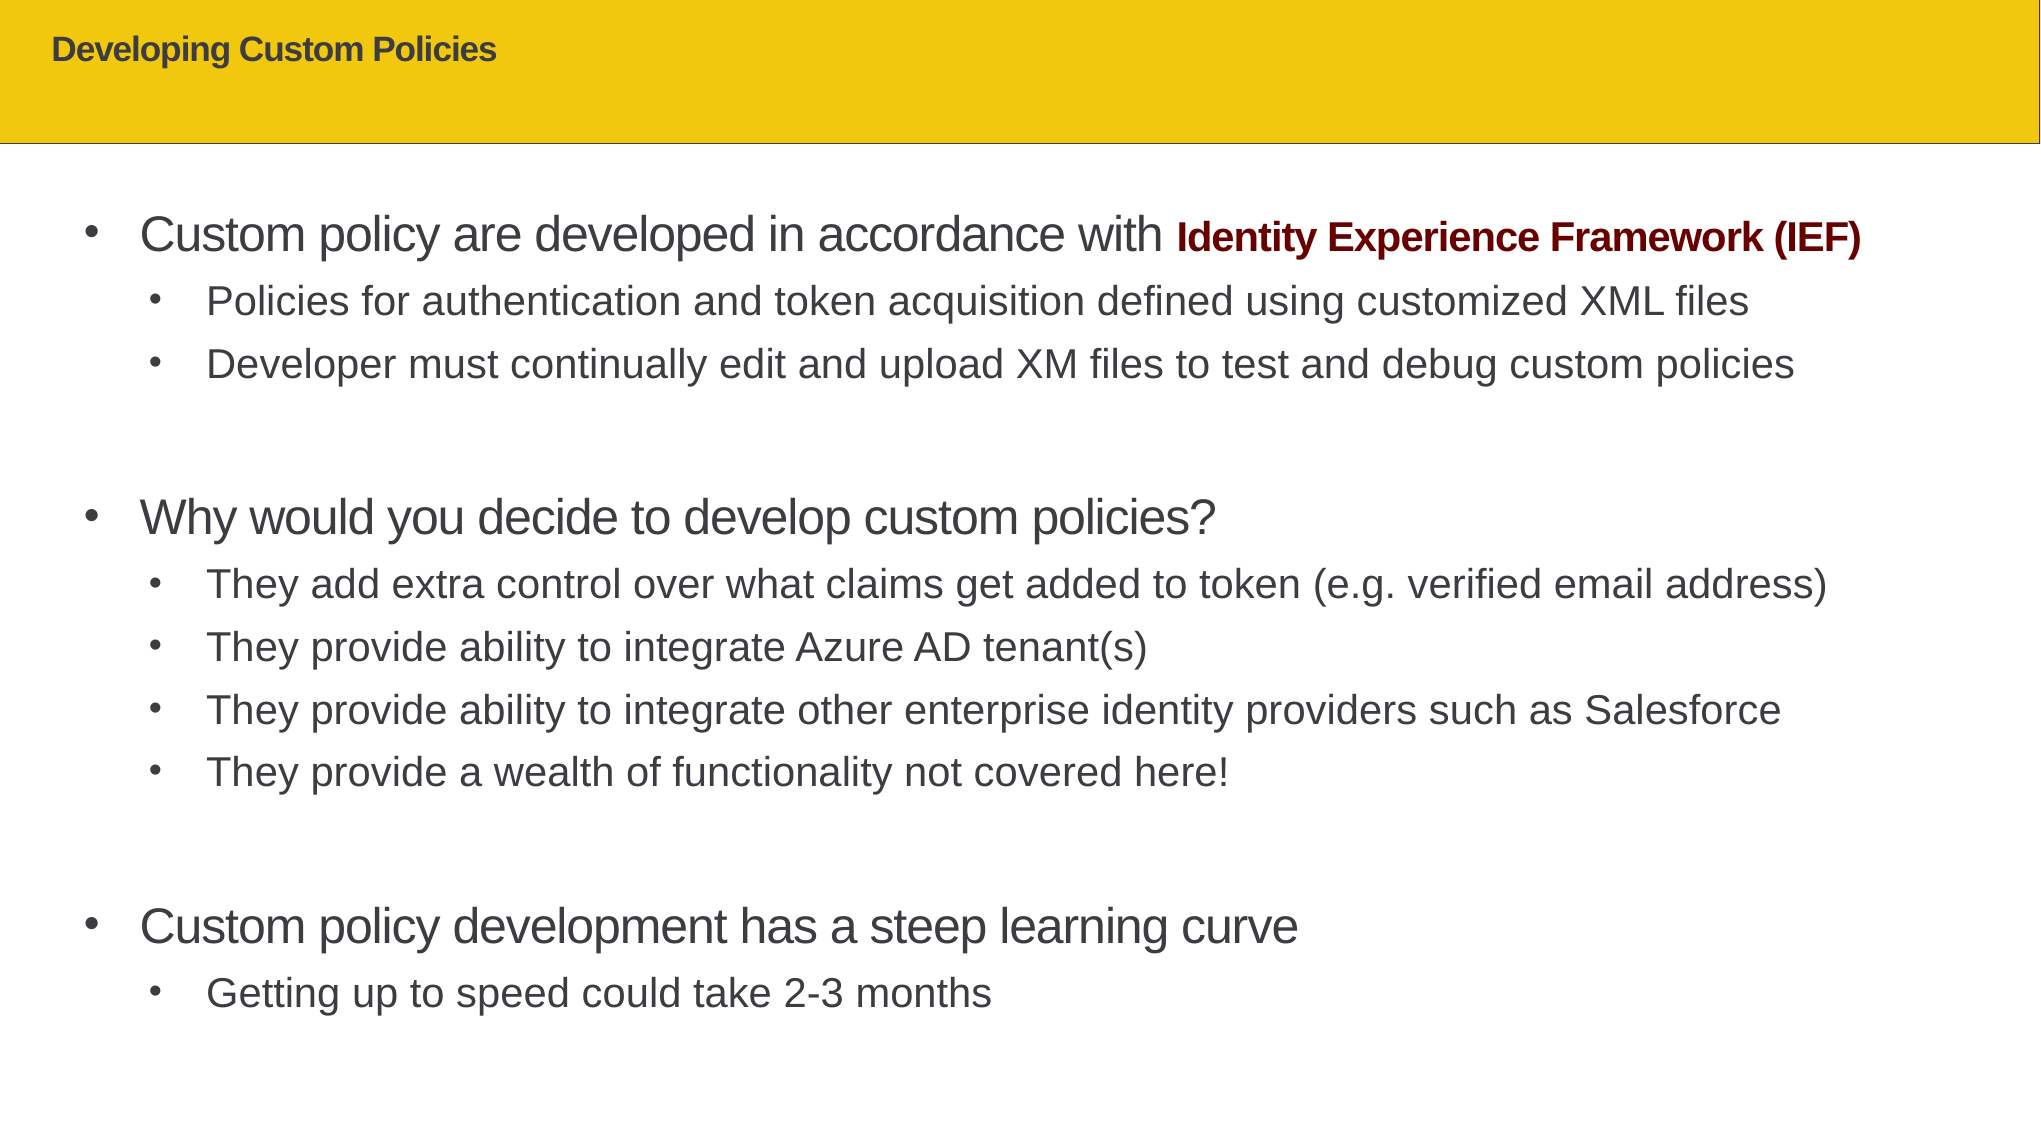

# Developing Custom Policies
Custom policy are developed in accordance with Identity Experience Framework (IEF)
Policies for authentication and token acquisition defined using customized XML files
Developer must continually edit and upload XM files to test and debug custom policies

Why would you decide to develop custom policies?
They add extra control over what claims get added to token (e.g. verified email address)
They provide ability to integrate Azure AD tenant(s)
They provide ability to integrate other enterprise identity providers such as Salesforce
They provide a wealth of functionality not covered here!

Custom policy development has a steep learning curve
Getting up to speed could take 2-3 months